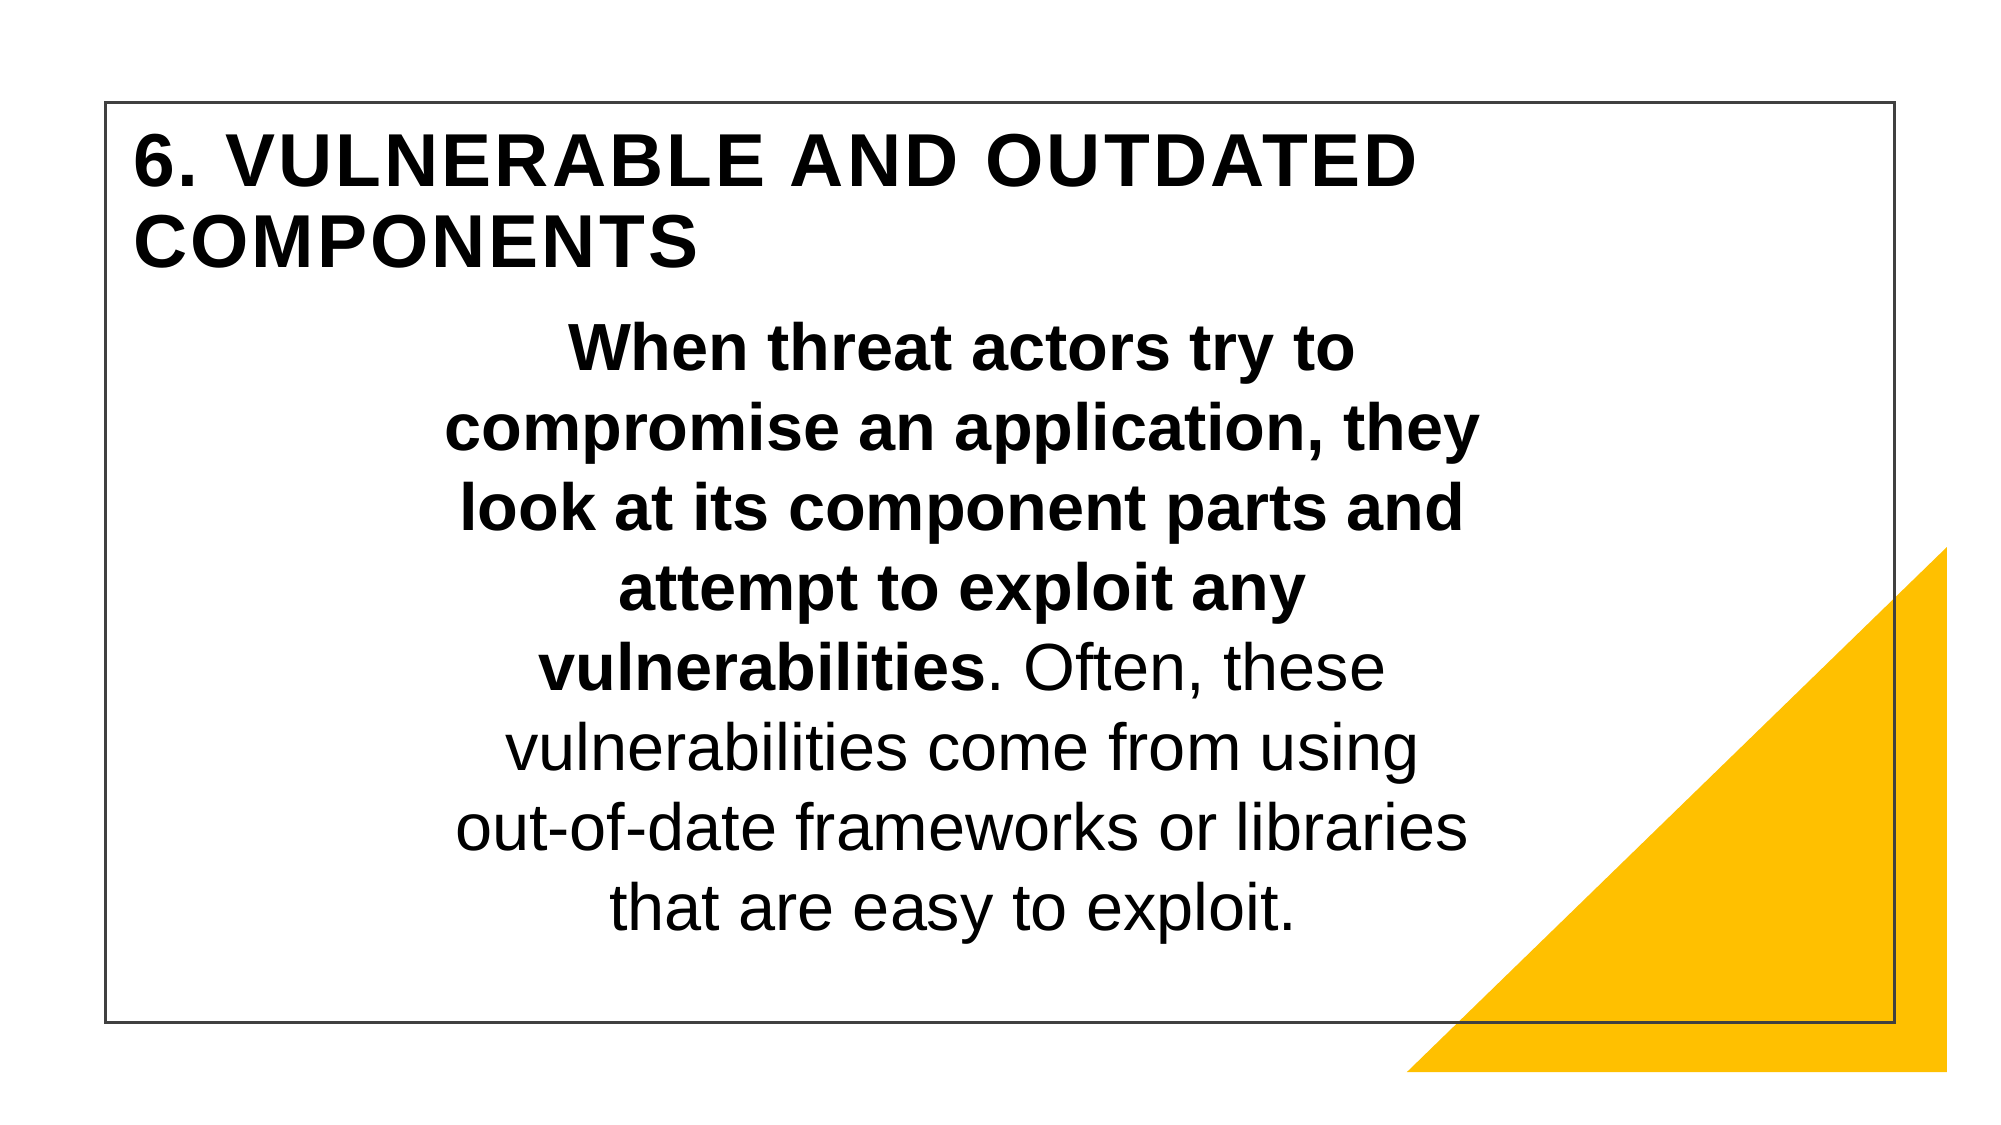

# 6. Vulnerable and Outdated Components

When threat actors try to compromise an application, they look at its component parts and attempt to exploit any vulnerabilities. Often, these vulnerabilities come from using out-of-date frameworks or libraries that are easy to exploit.

Annual revenue growth